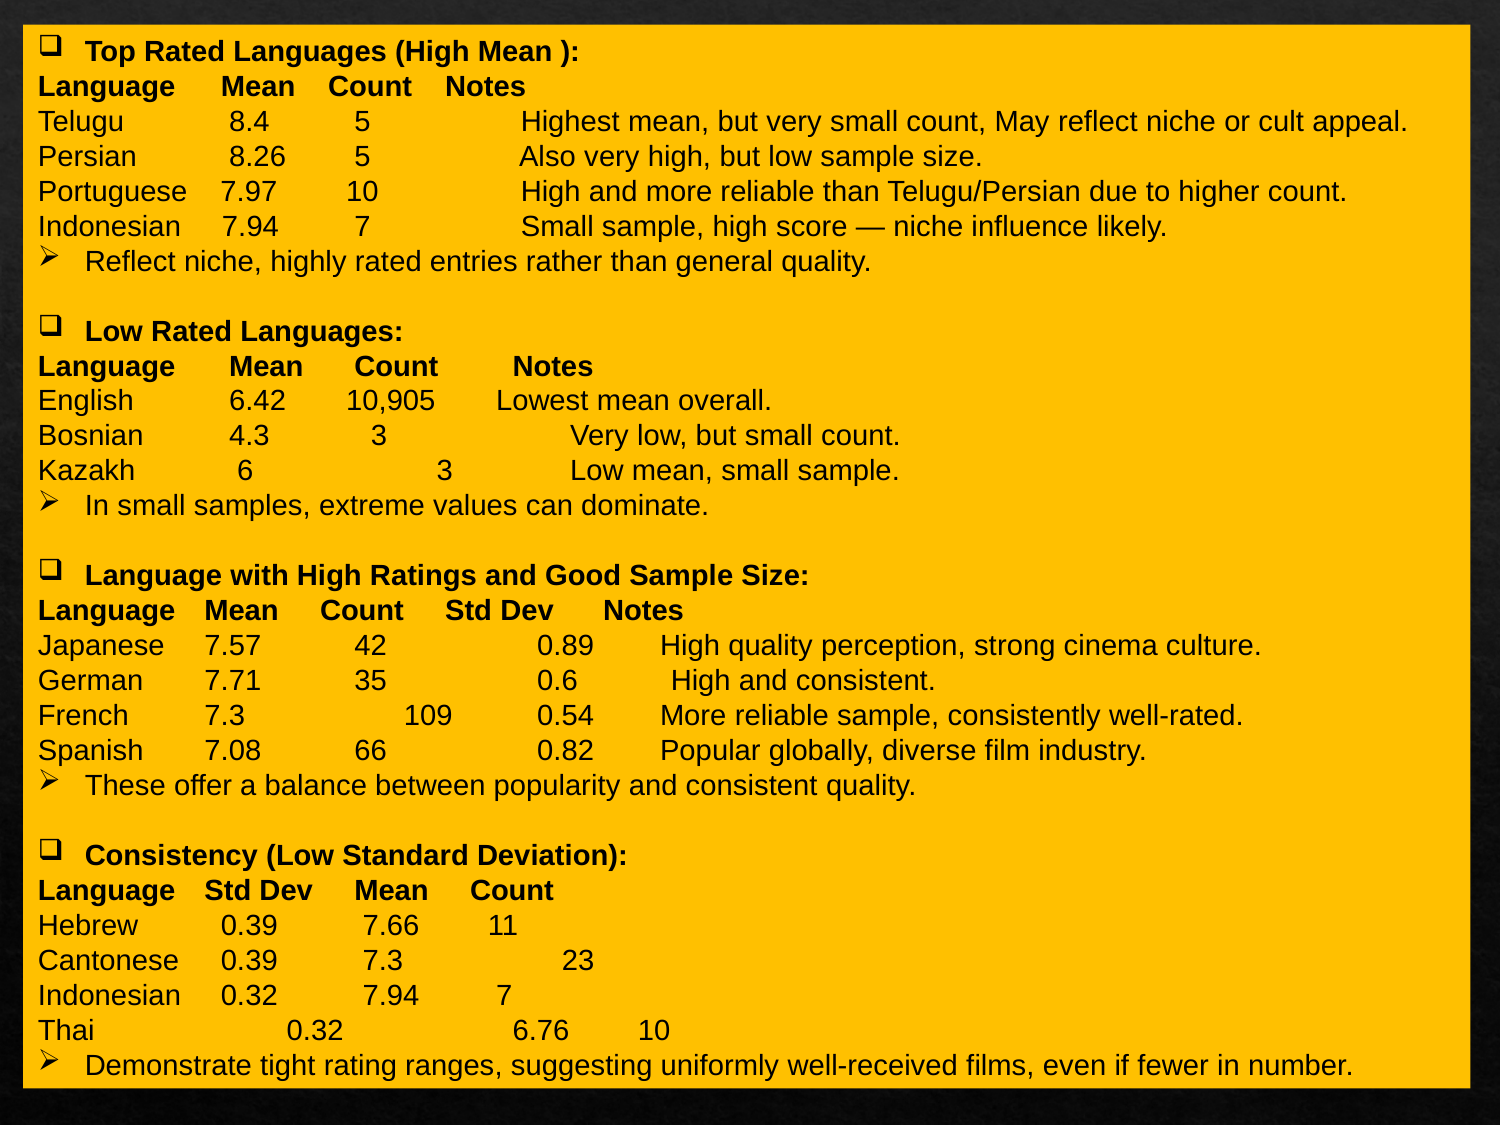

Top Rated Languages (High Mean ):
Language	    Mean    Count    Notes
Telugu	     8.4	  5	    Highest mean, but very small count, May reflect niche or cult appeal.
Persian	     8.26	  5	    Also very high, but low sample size.
Portuguese    7.97	 10	    High and more reliable than Telugu/Persian due to higher count.
Indonesian     7.94	  7	    Small sample, high score — niche influence likely.
Reflect niche, highly rated entries rather than general quality.

Low Rated Languages:
Language	     Mean	  Count	   Notes
English	     6.42	 10,905	 Lowest mean overall.
Bosnian	     4.3	    3	          Very low, but small count.
Kazakh	      6	            3	          Low mean, small sample.
In small samples, extreme values can dominate.

Language with High Ratings and Good Sample Size:
Language	  Mean     Count     Std Dev      Notes
Japanese	  7.57	  42	      0.89        High quality perception, strong cinema culture.
German	  7.71	  35	      0.6	    High and consistent.
French	  7.3	        109	      0.54        More reliable sample, consistently well-rated.
Spanish	  7.08	  66	      0.82        Popular globally, diverse film industry.
These offer a balance between popularity and consistent quality.

Consistency (Low Standard Deviation):
Language	  Std Dev	  Mean     Count
Hebrew	    0.39	   7.66	11
Cantonese	    0.39	   7.3	         23
Indonesian	    0.32	   7.94	 7
Thai	            0.32	   6.76	10
Demonstrate tight rating ranges, suggesting uniformly well-received films, even if fewer in number.